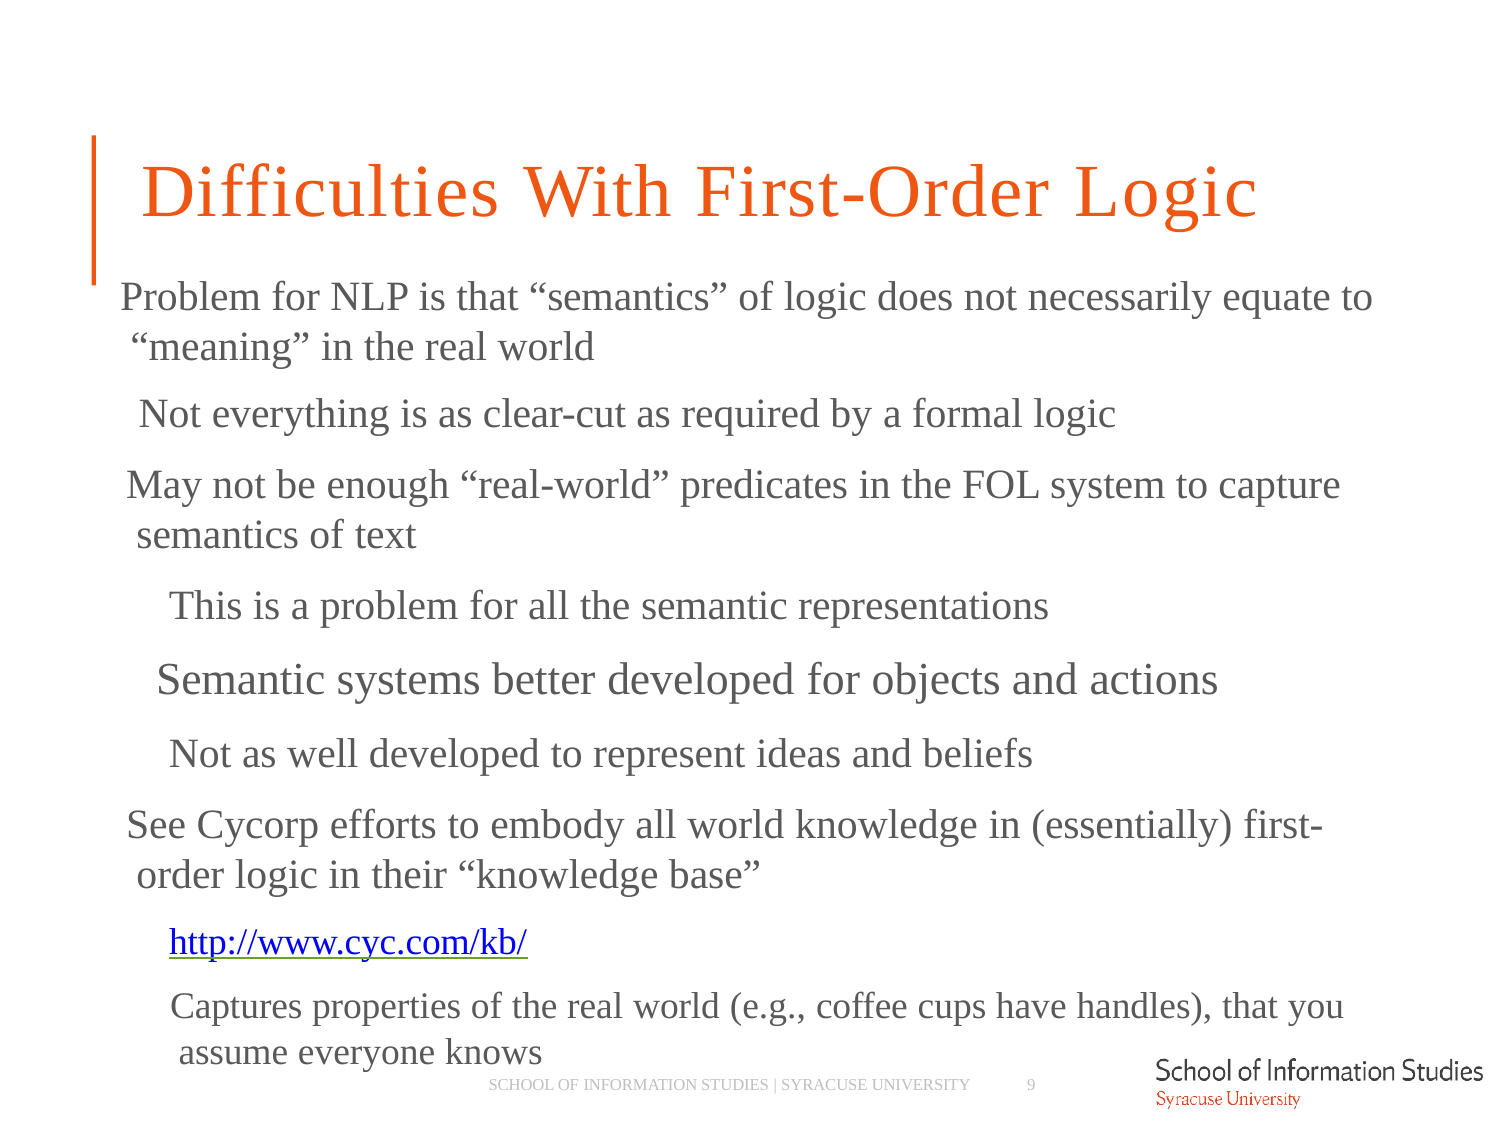

# Difficulties With First-Order Logic
Problem for NLP is that “semantics” of logic does not necessarily equate to  “meaning” in the real world
­ Not everything is as clear-cut as required by a formal logic
May not be enough “real-world” predicates in the FOL system to capture  semantics of text
­ This is a problem for all the semantic representations
Semantic systems better developed for objects and actions
­ Not as well developed to represent ideas and beliefs
See Cycorp efforts to embody all world knowledge in (essentially) first-  order logic in their “knowledge base”
­ http://www.cyc.com/kb/
­ Captures properties of the real world (e.g., coffee cups have handles), that you  assume everyone knows
SCHOOL OF INFORMATION STUDIES | SYRACUSE UNIVERSITY
9